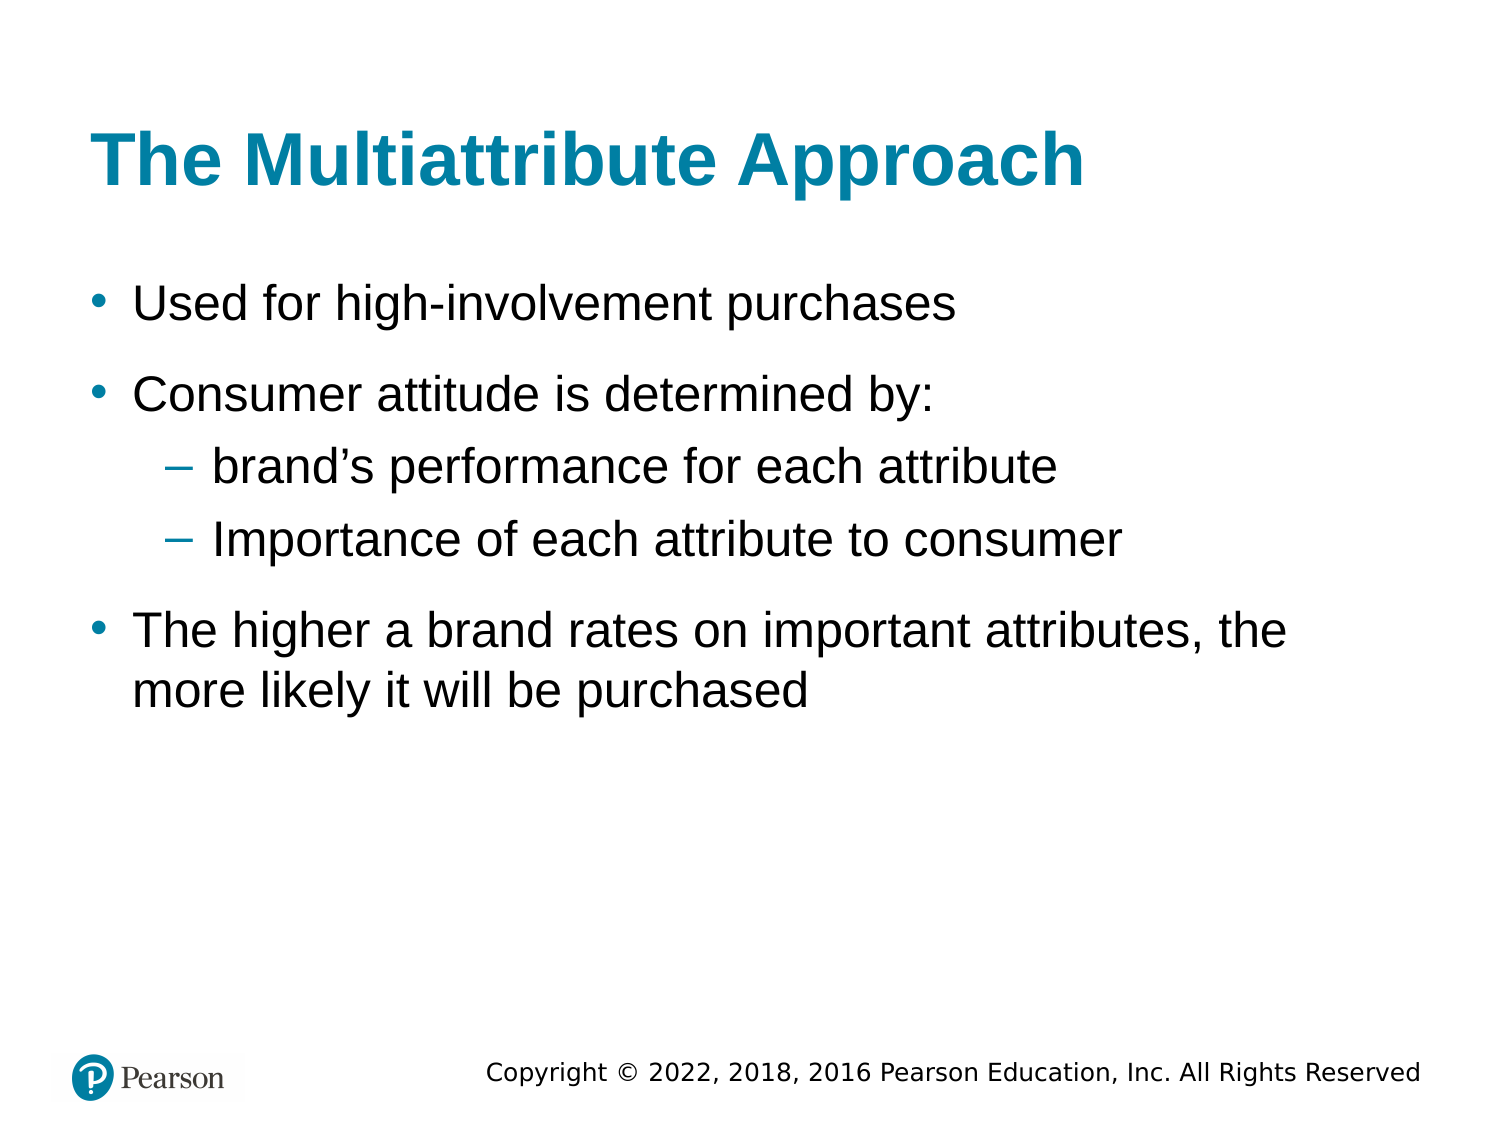

# The Multiattribute Approach
Used for high-involvement purchases
Consumer attitude is determined by:
brand’s performance for each attribute
Importance of each attribute to consumer
The higher a brand rates on important attributes, the more likely it will be purchased